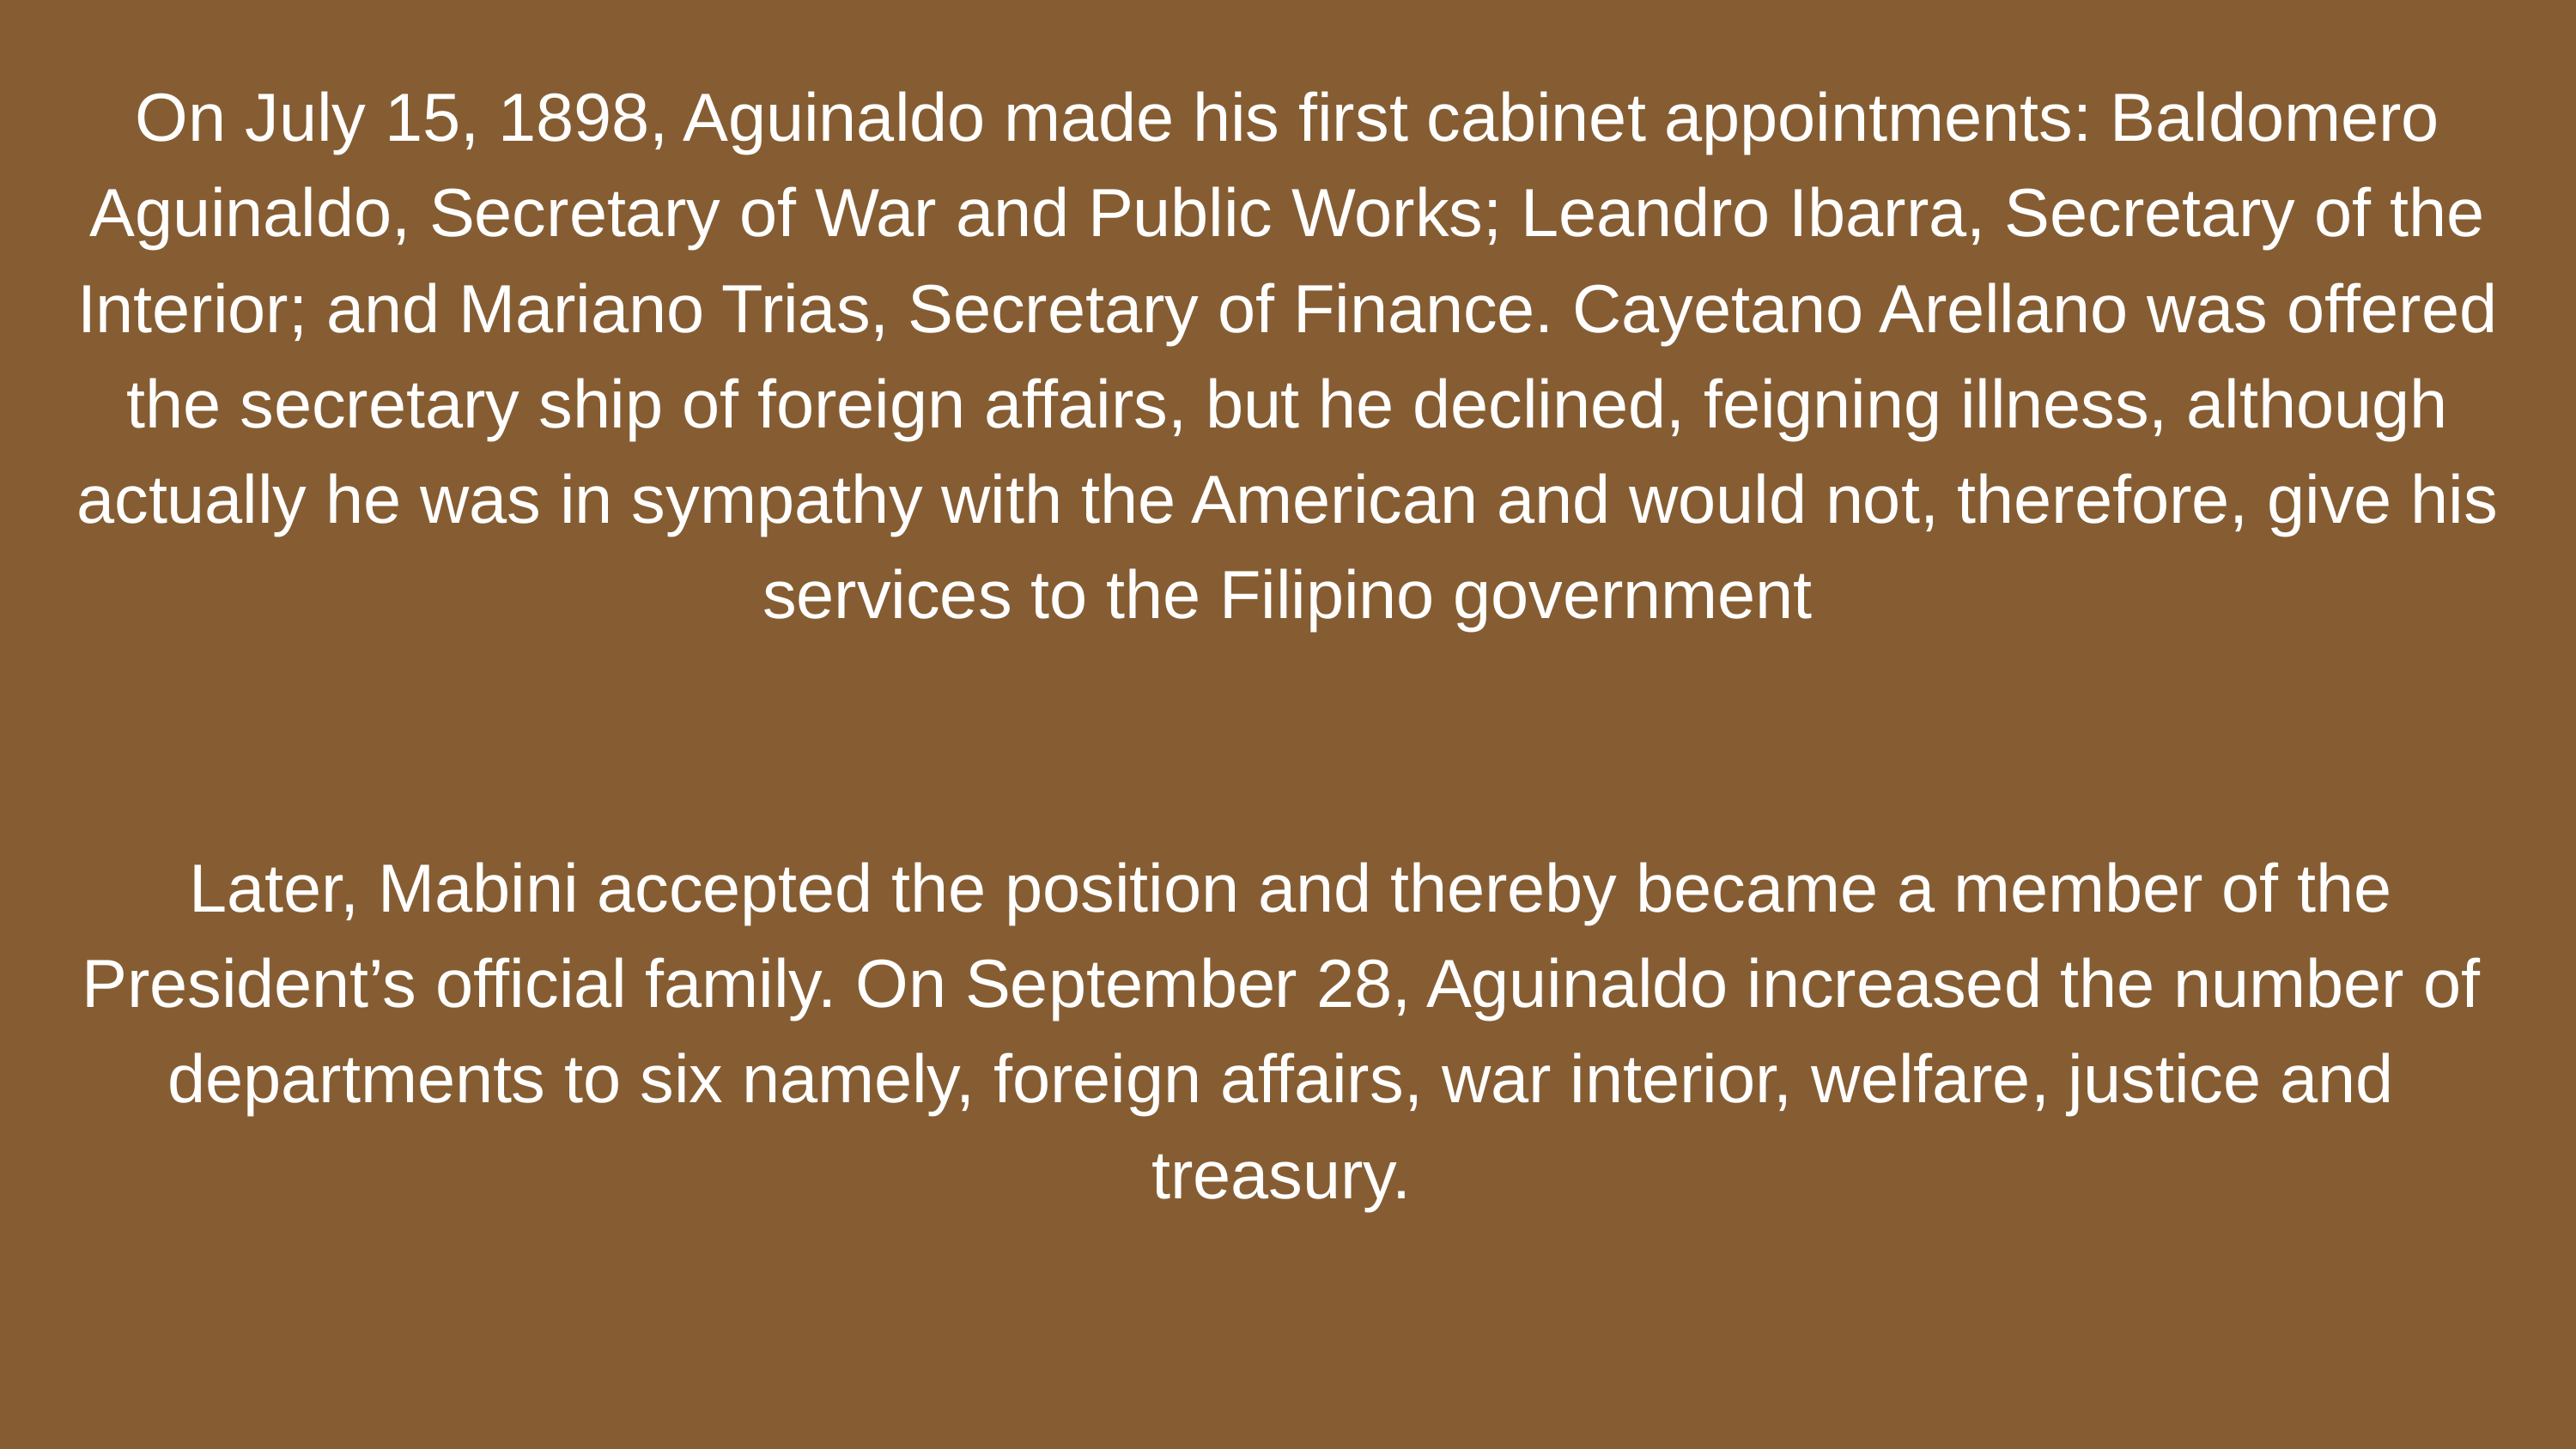

On July 15, 1898, Aguinaldo made his first cabinet appointments: Baldomero Aguinaldo, Secretary of War and Public Works; Leandro Ibarra, Secretary of the Interior; and Mariano Trias, Secretary of Finance. Cayetano Arellano was offered the secretary ship of foreign affairs, but he declined, feigning illness, although actually he was in sympathy with the American and would not, therefore, give his services to the Filipino government
 Later, Mabini accepted the position and thereby became a member of the President’s official family. On September 28, Aguinaldo increased the number of departments to six namely, foreign affairs, war interior, welfare, justice and treasury.